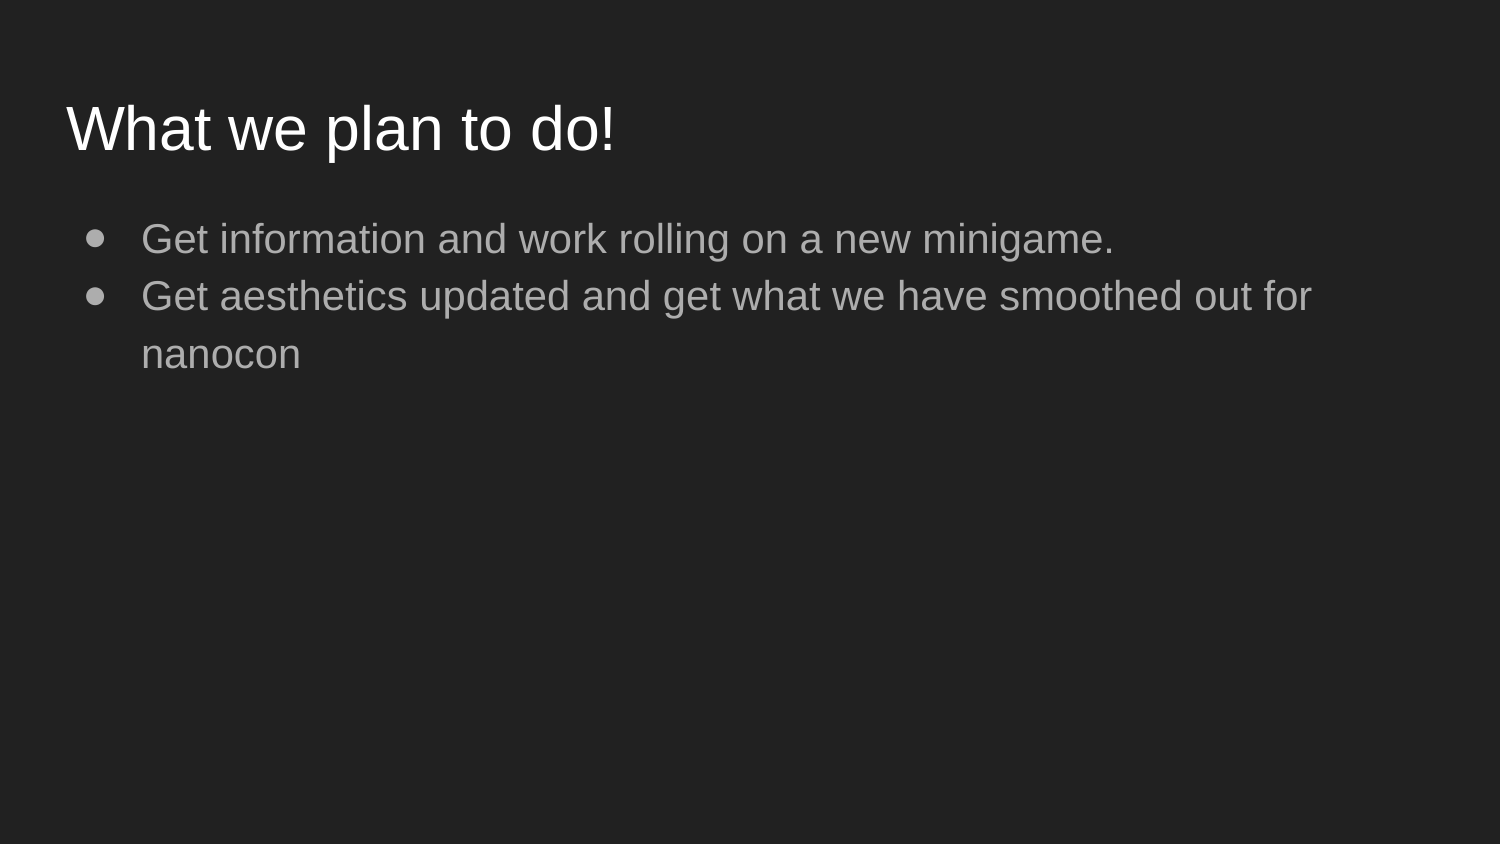

# What we plan to do!
Get information and work rolling on a new minigame.
Get aesthetics updated and get what we have smoothed out for nanocon